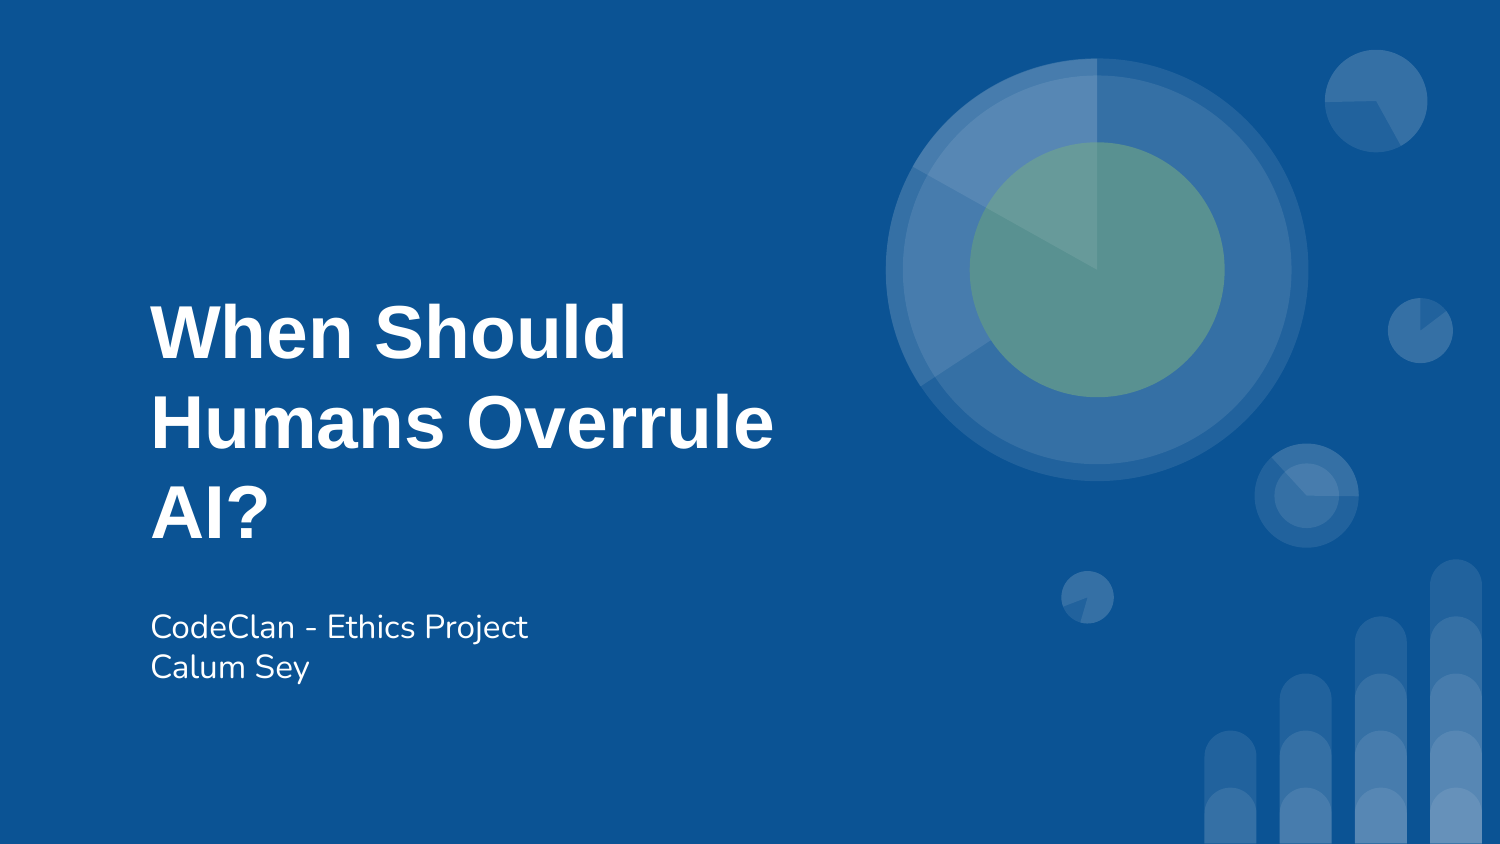

# When Should Humans Overrule AI?
CodeClan - Ethics Project
Calum Sey